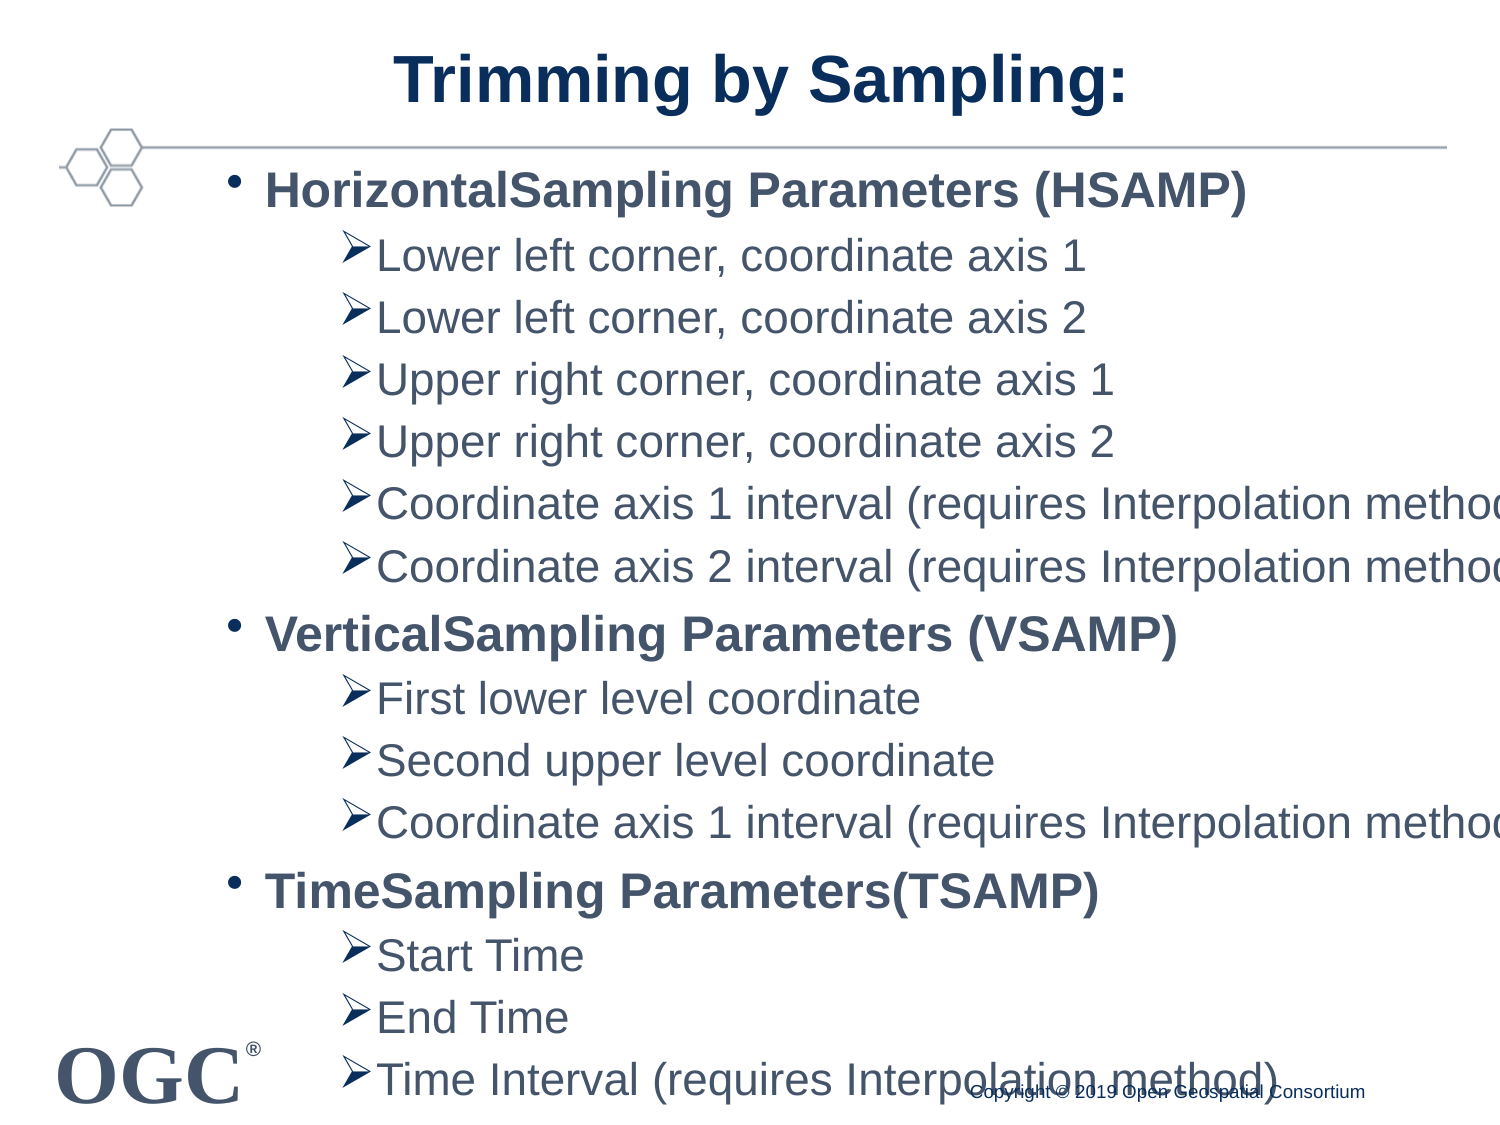

# Trimming by Sampling:
HorizontalSampling Parameters (HSAMP)
Lower left corner, coordinate axis 1
Lower left corner, coordinate axis 2
Upper right corner, coordinate axis 1
Upper right corner, coordinate axis 2
Coordinate axis 1 interval (requires Interpolation method)
Coordinate axis 2 interval (requires Interpolation method)
VerticalSampling Parameters (VSAMP)
First lower level coordinate
Second upper level coordinate
Coordinate axis 1 interval (requires Interpolation method)
TimeSampling Parameters(TSAMP)
Start Time
End Time
Time Interval (requires Interpolation method)

Copyright © 2019 Open Geospatial Consortium